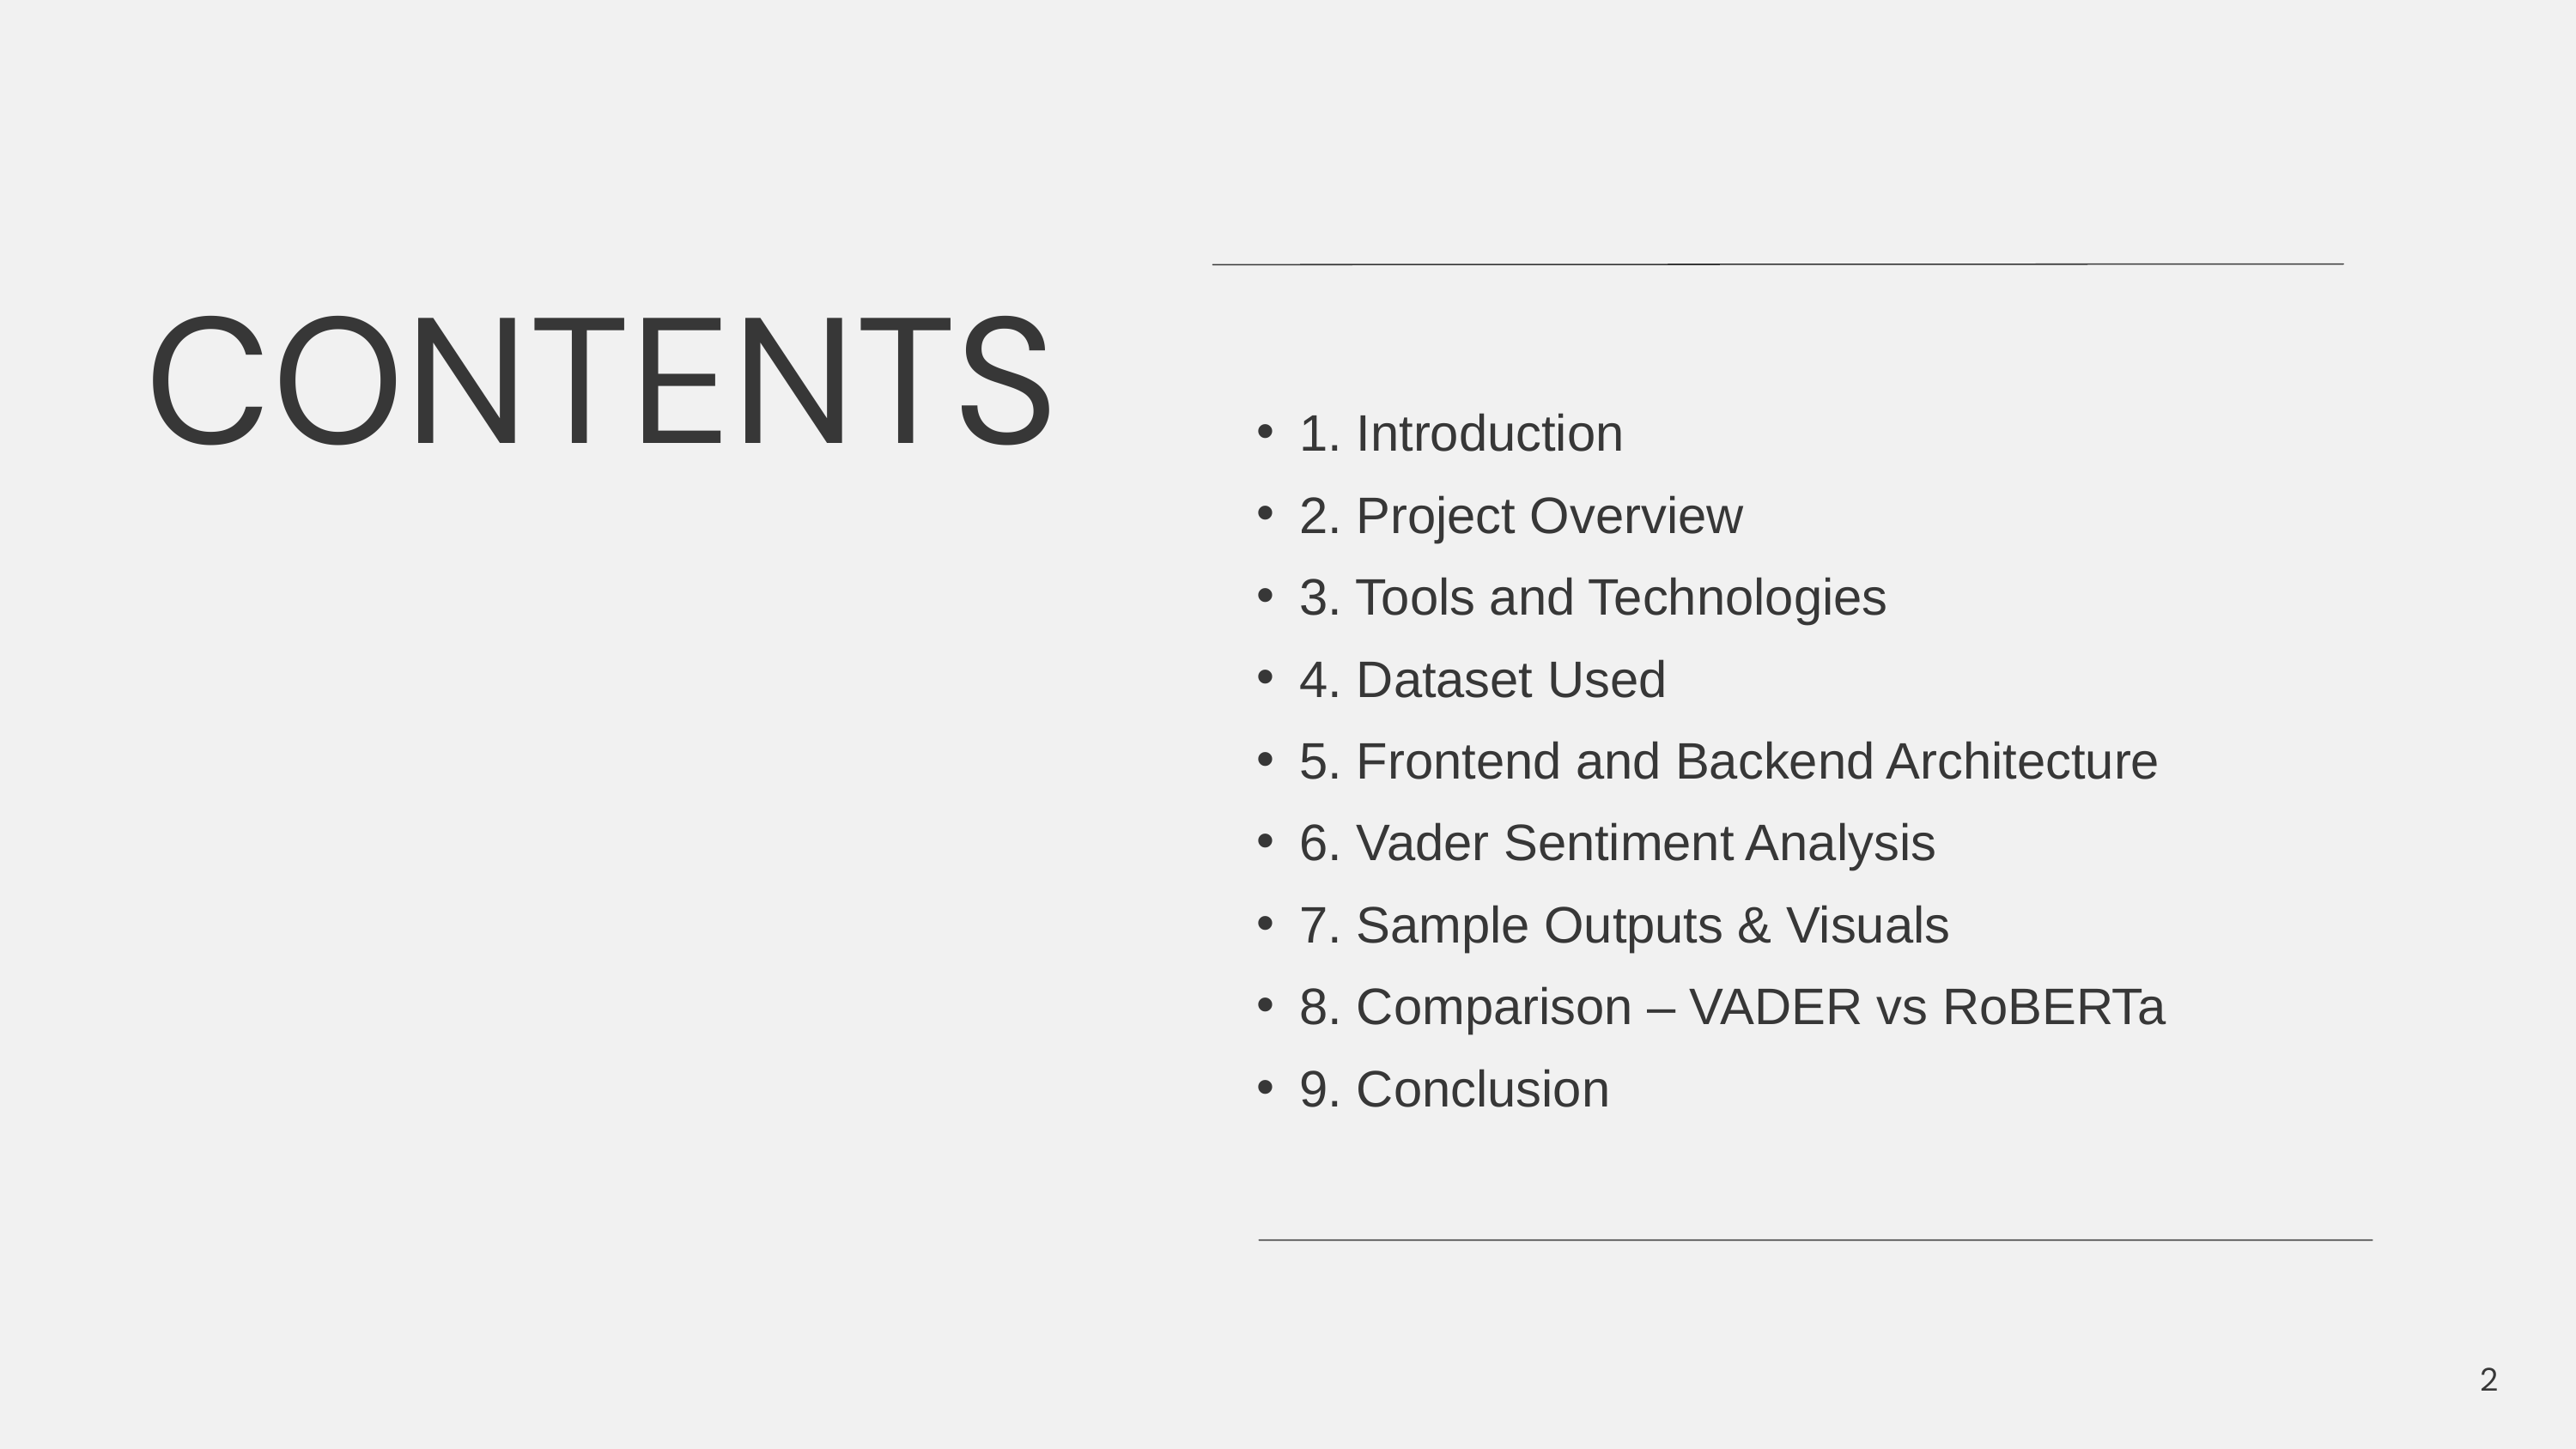

CONTENTS

1. Introduction
2. Project Overview
3. Tools and Technologies
4. Dataset Used
5. Frontend and Backend Architecture
6. Vader Sentiment Analysis
7. Sample Outputs & Visuals
8. Comparison – VADER vs RoBERTa
9. Conclusion

2